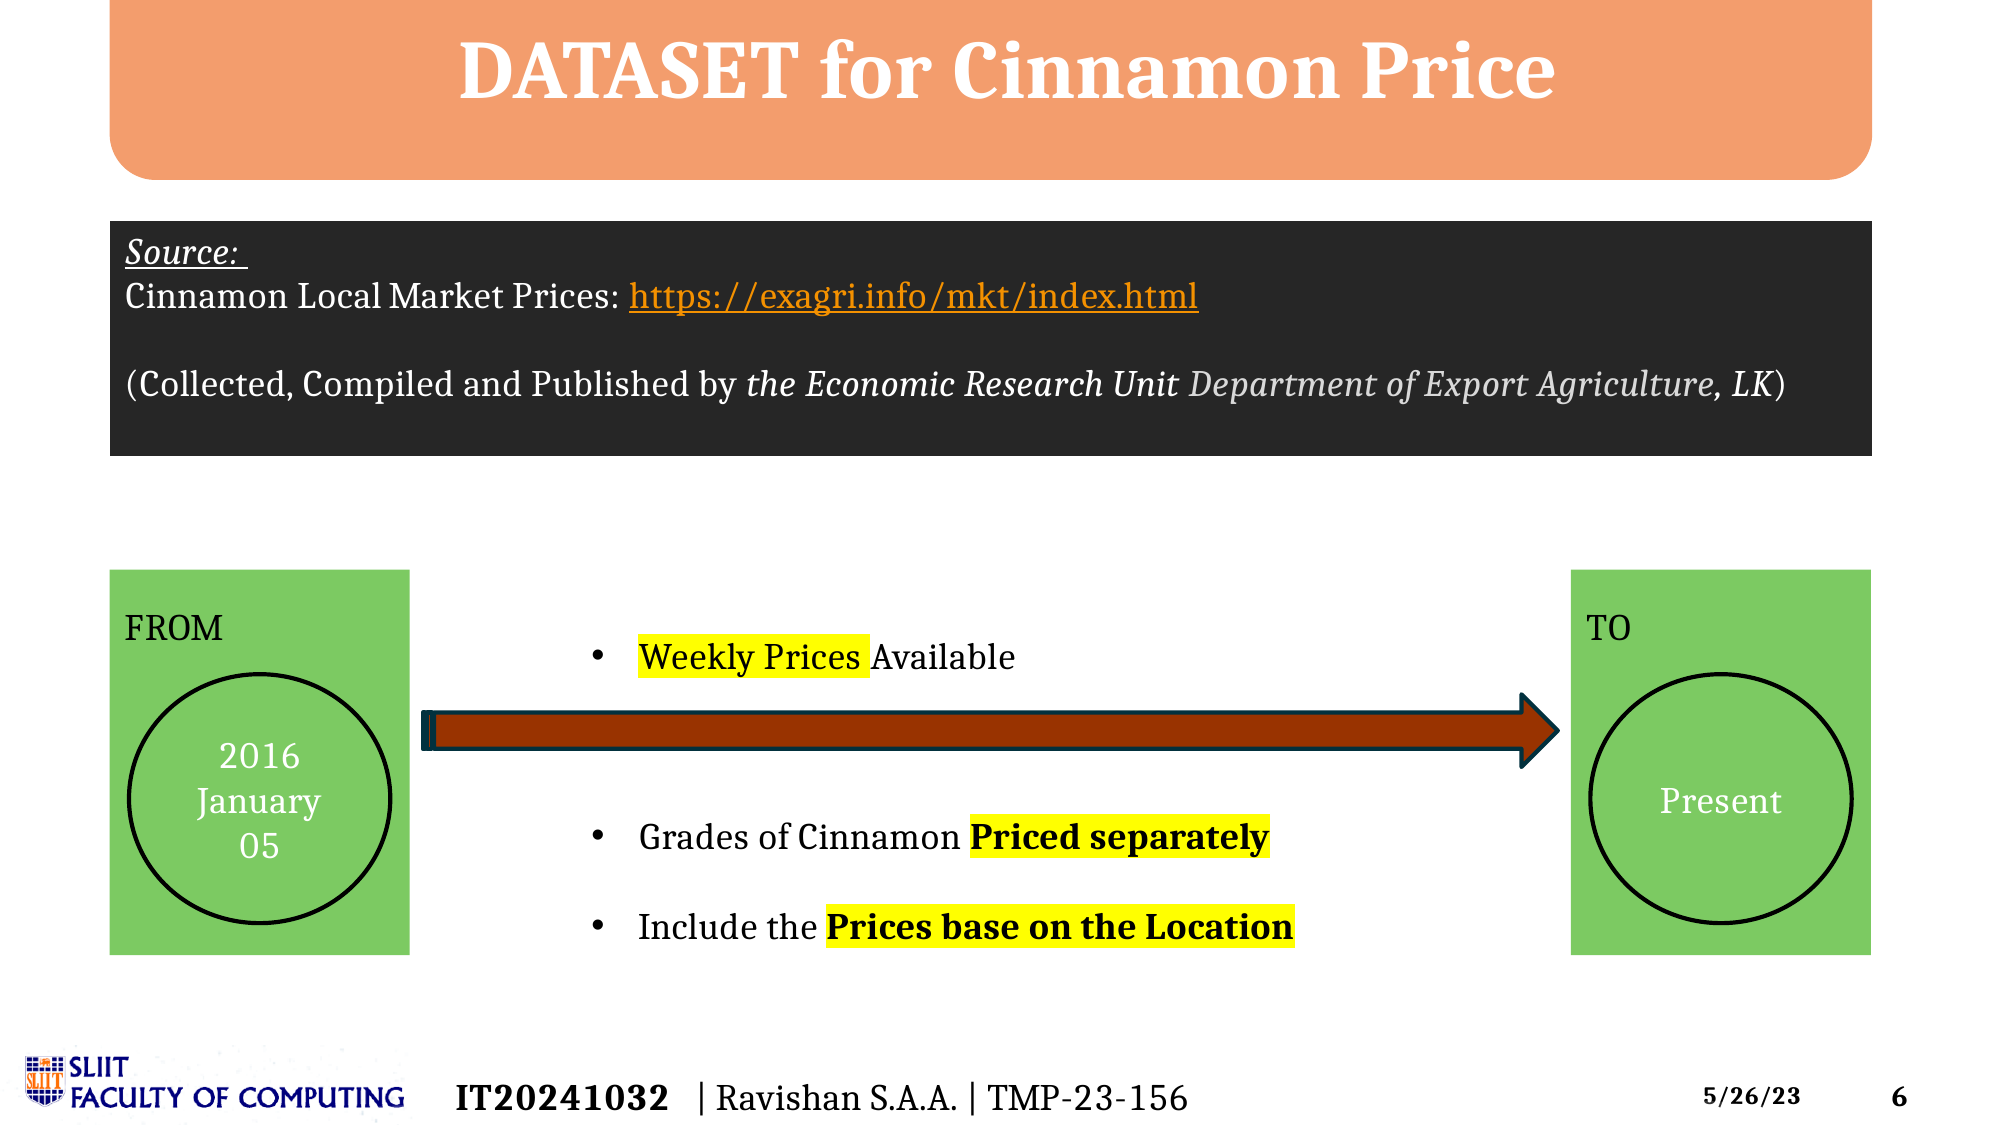

# DATASET for Cinnamon Price

| Source: Cinnamon Local Market Prices: https://exagri.info/mkt/index.html (Collected, Compiled and Published by the Economic Research Unit Department of Export Agriculture, LK) |
| --- |

FROM
2016
January
05

TO
Present
Weekly Prices Available

Grades of Cinnamon Priced separately
Include the Prices base on the Location

IT20241032   | Ravishan S.A.A. | TMP-23-156